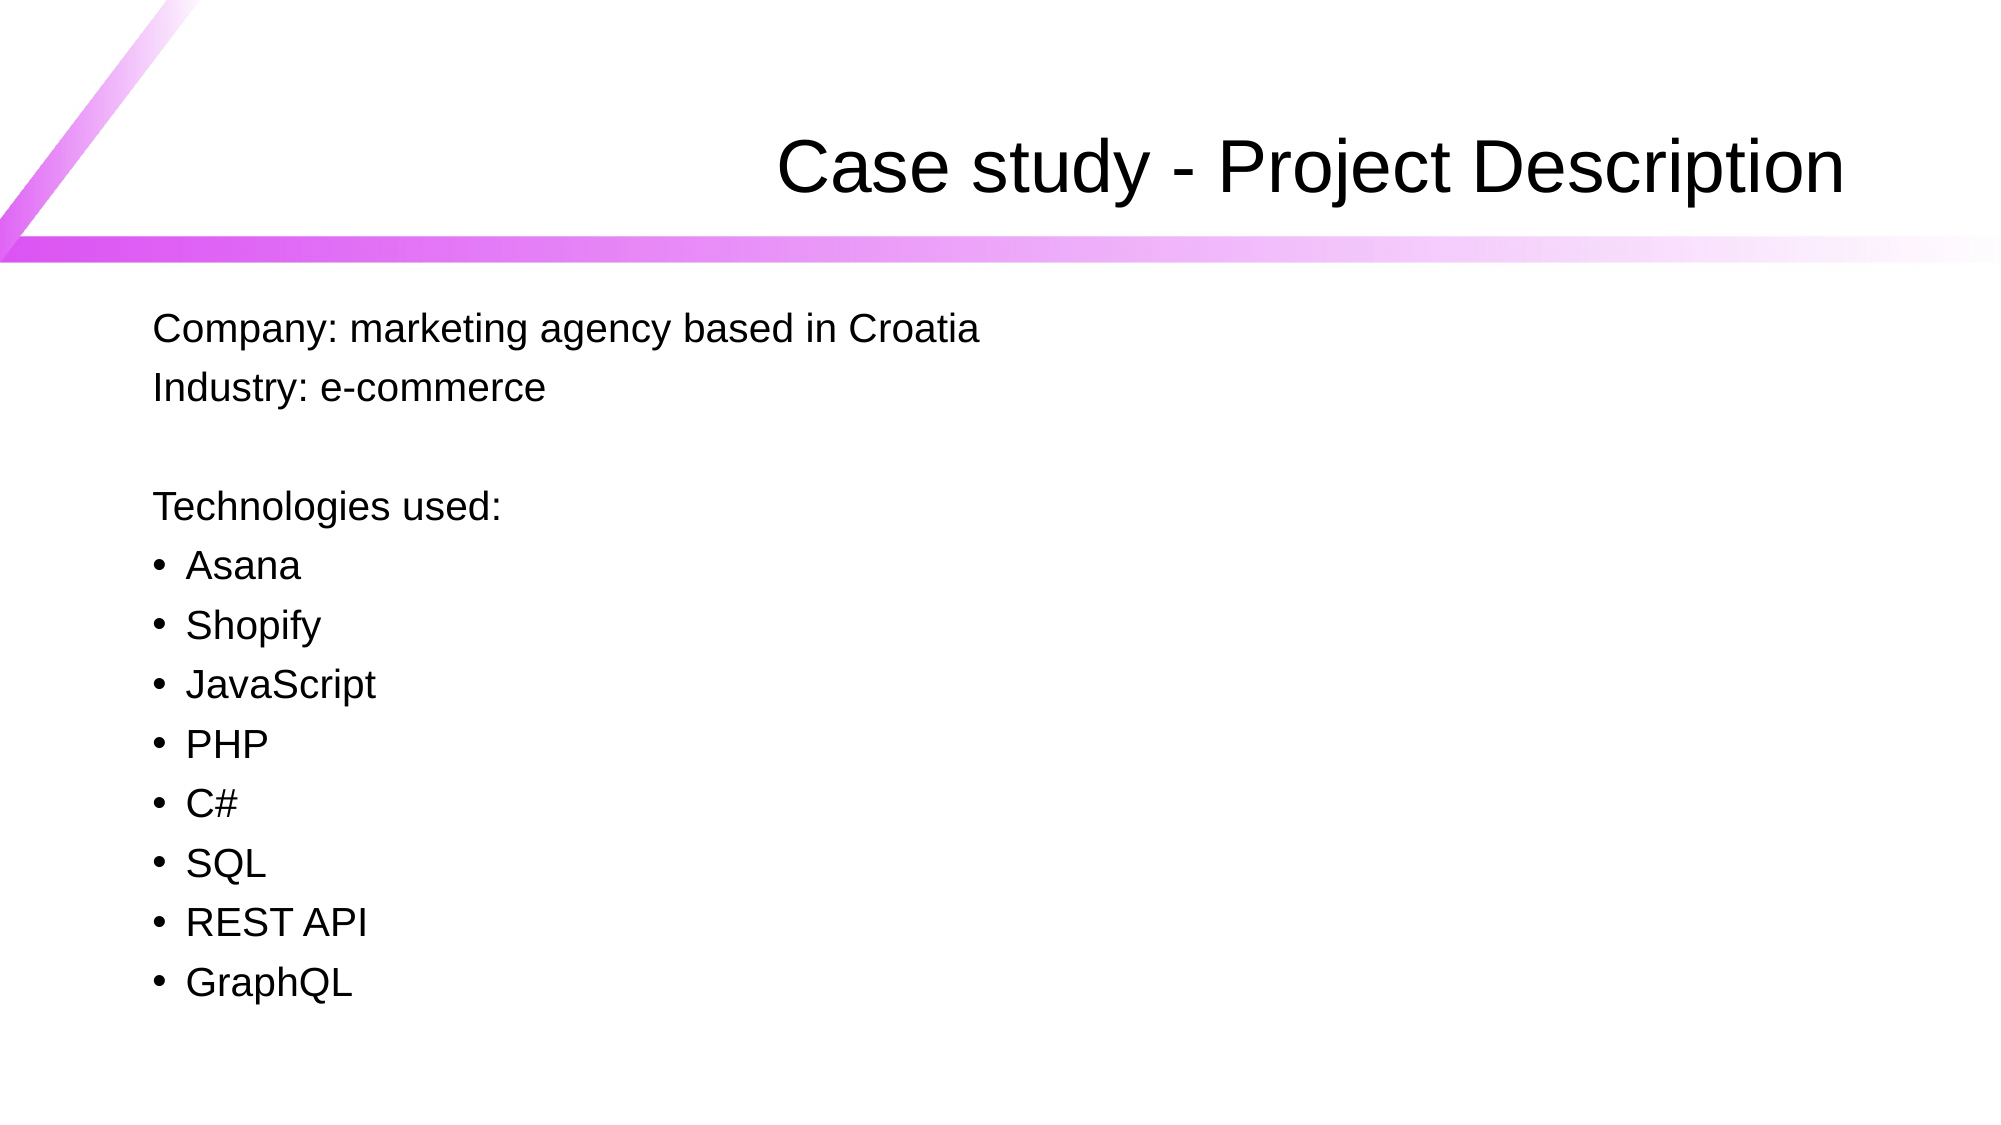

# Case study - Project Description
Company: marketing agency based in Croatia
Industry: e-commerce

Technologies used:
Asana
Shopify
JavaScript
PHP
C#
SQL
REST API
GraphQL